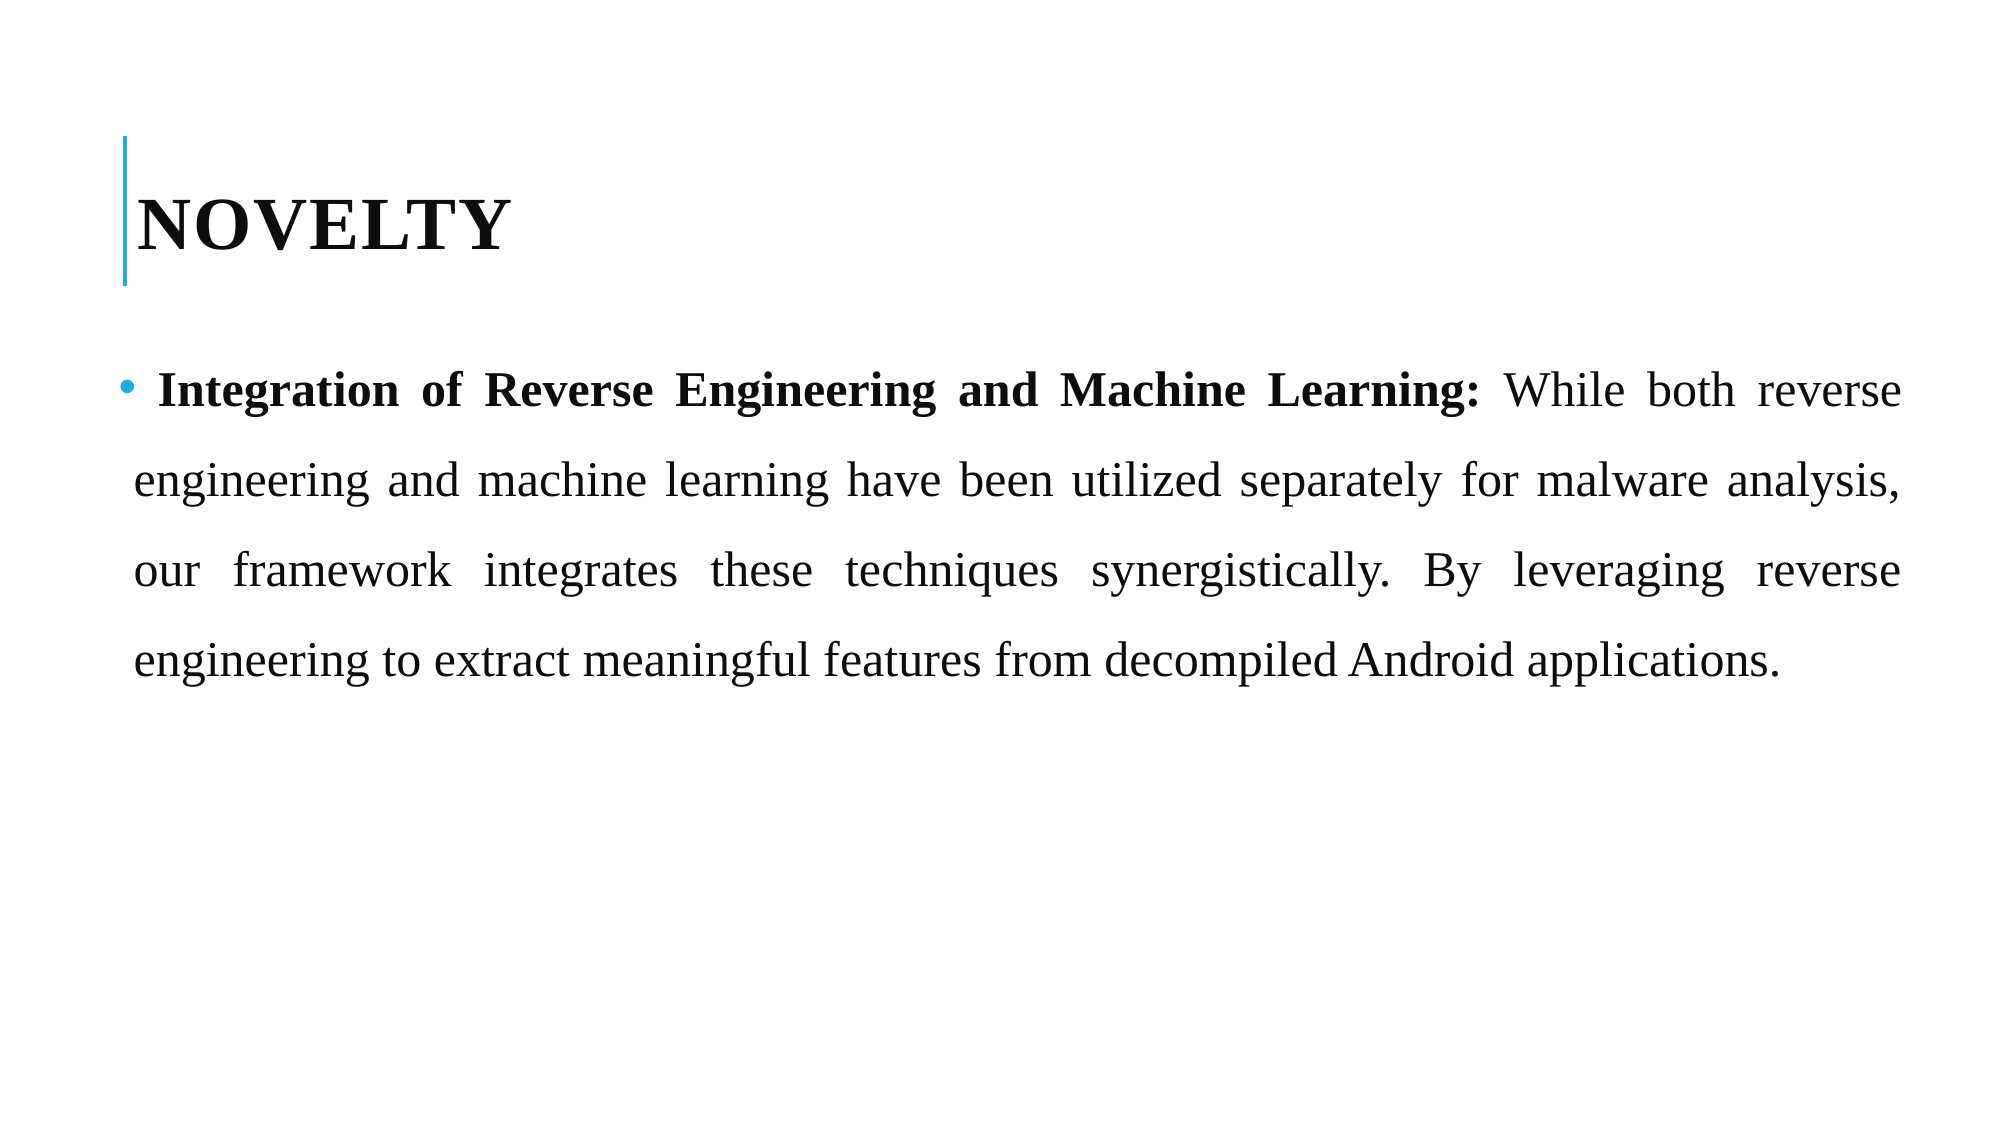

# Novelty
 Integration of Reverse Engineering and Machine Learning: While both reverse engineering and machine learning have been utilized separately for malware analysis, our framework integrates these techniques synergistically. By leveraging reverse engineering to extract meaningful features from decompiled Android applications.